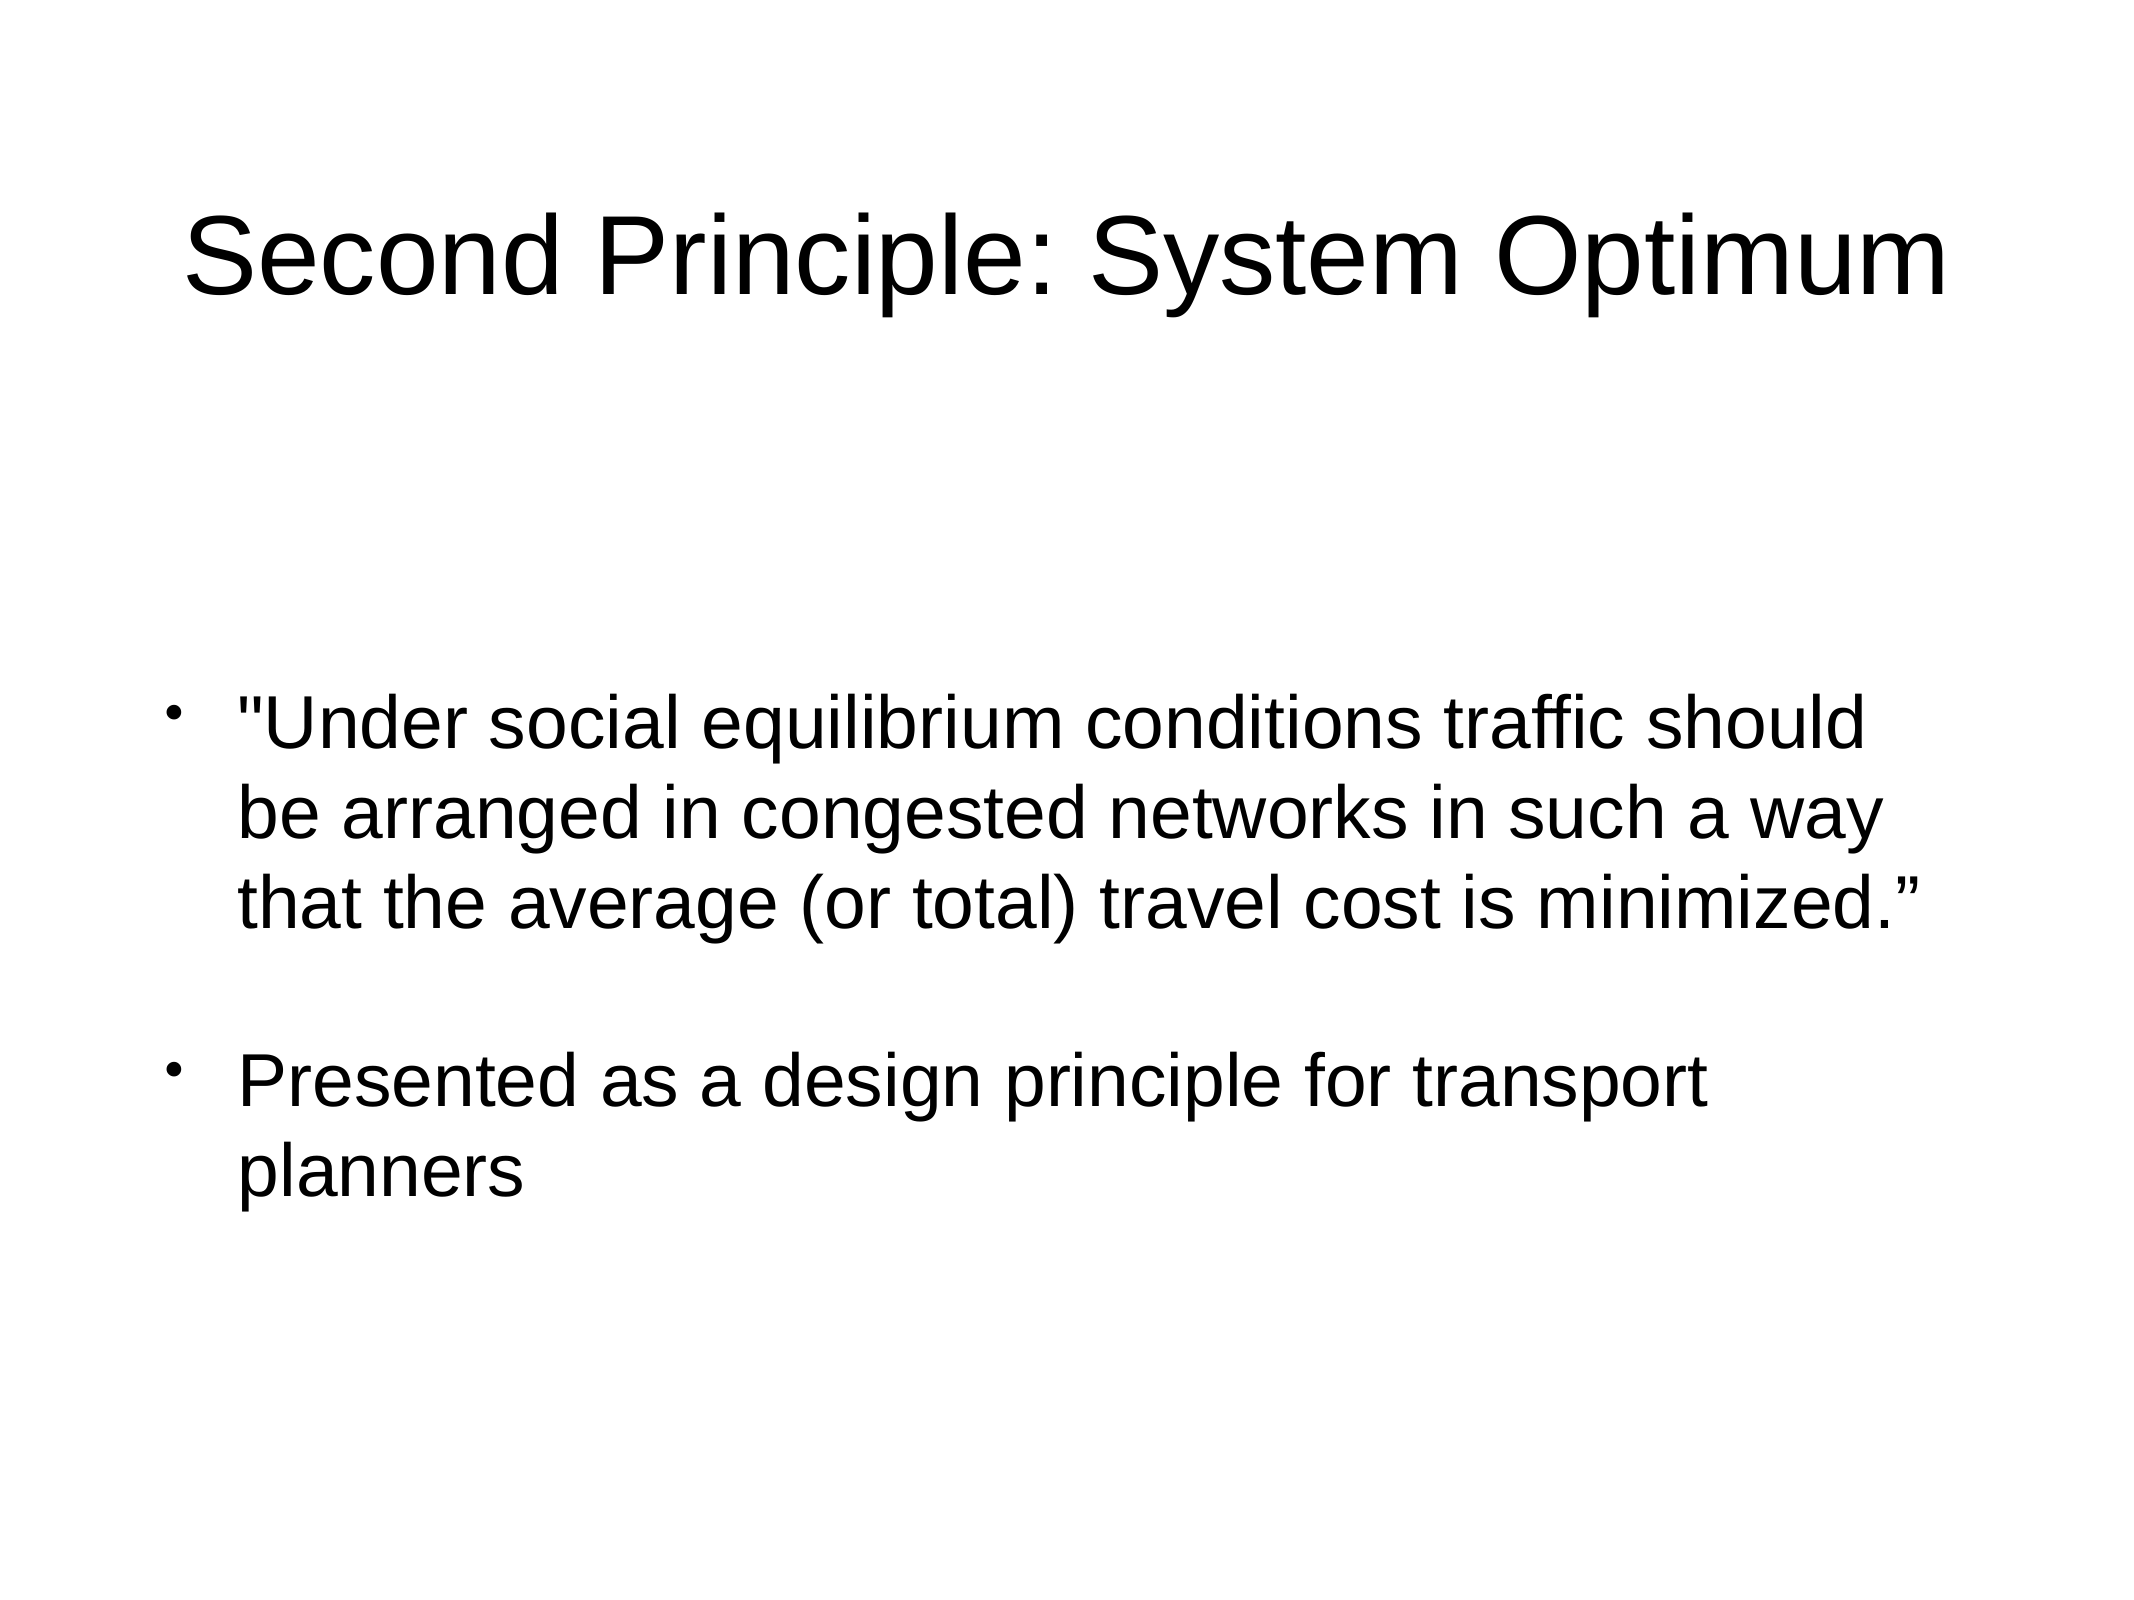

# Second Principle: System Optimum
"Under social equilibrium conditions traffic should be arranged in congested networks in such a way that the average (or total) travel cost is minimized.”
Presented as a design principle for transport planners